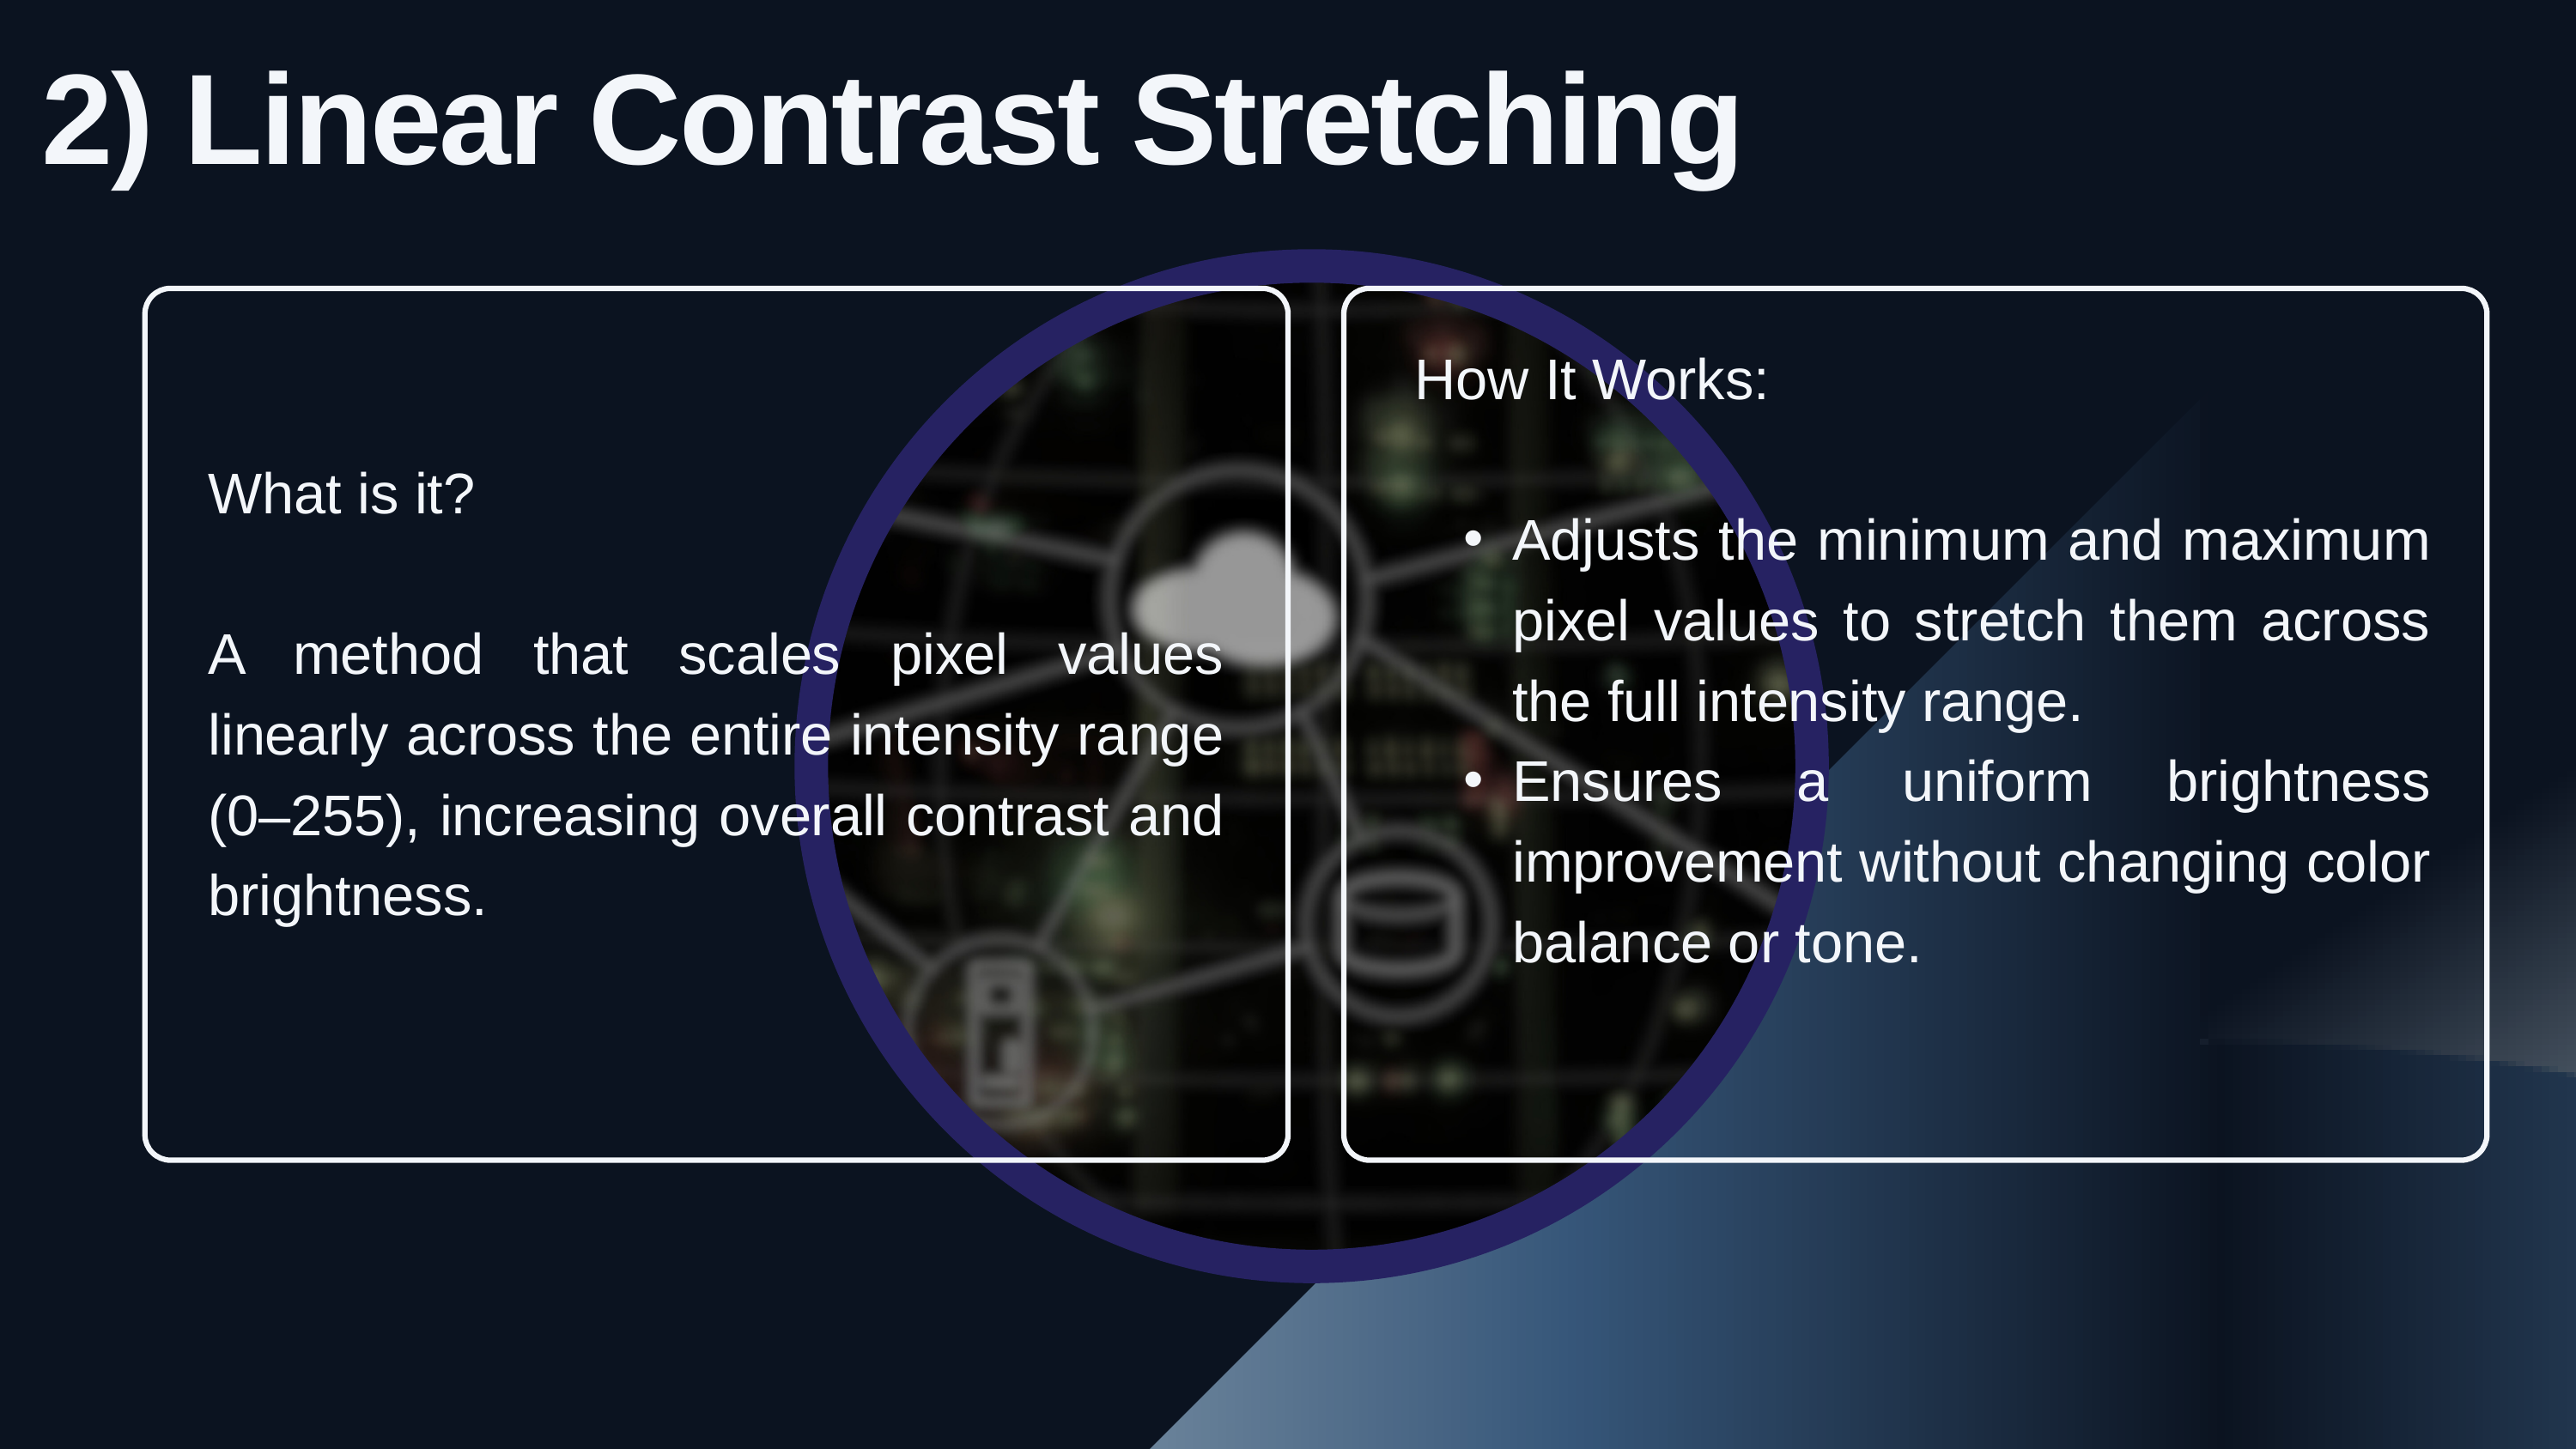

2) Linear Contrast Stretching

How It Works:

Adjusts the minimum and maximum pixel values to stretch them across the full intensity range.
Ensures a uniform brightness improvement without changing color balance or tone.

What is it?

A method that scales pixel values linearly across the entire intensity range (0–255), increasing overall contrast and brightness.